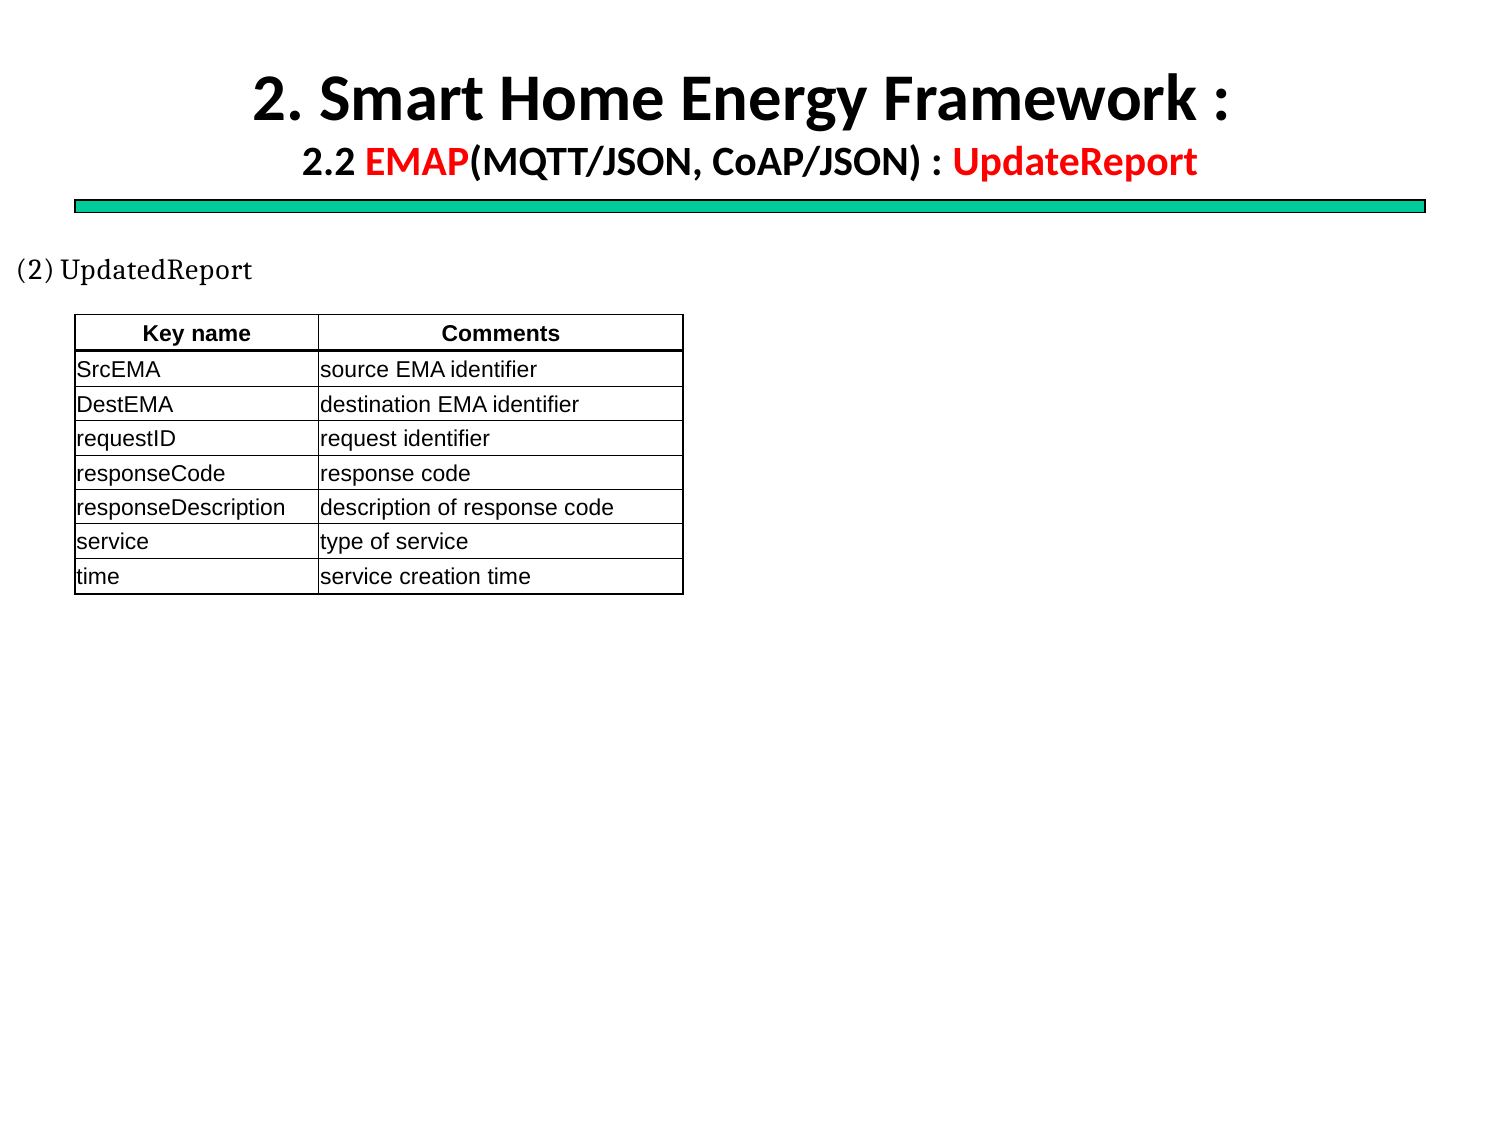

# 2. Smart Home Energy Framework : 2.2 EMAP(MQTT/JSON, CoAP/JSON) : UpdateReport
(2) UpdatedReport
| Key name | Comments |
| --- | --- |
| SrcEMA | source EMA identifier |
| DestEMA | destination EMA identifier |
| requestID | request identifier |
| responseCode | response code |
| responseDescription | description of response code |
| service | type of service |
| time | service creation time |